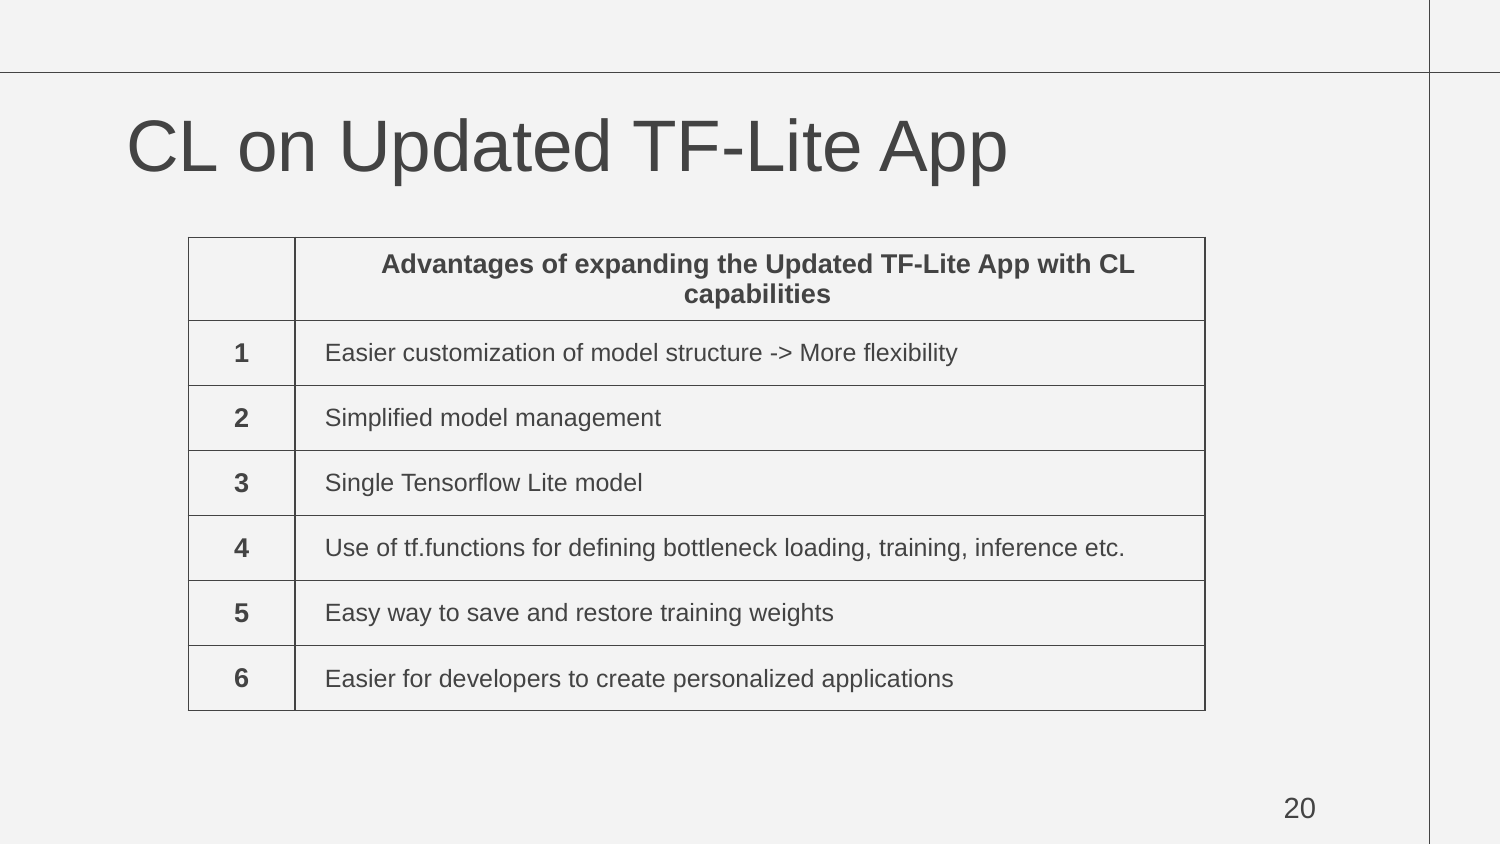

# CL on Updated TF-Lite App
|  | Advantages of expanding the Updated TF-Lite App with CL capabilities |
| --- | --- |
| 1 | Easier customization of model structure -> More flexibility |
| 2 | Simplified model management |
| 3 | Single Tensorflow Lite model |
| 4 | Use of tf.functions for defining bottleneck loading, training, inference etc. |
| 5 | Easy way to save and restore training weights |
| 6 | Easier for developers to create personalized applications |
20